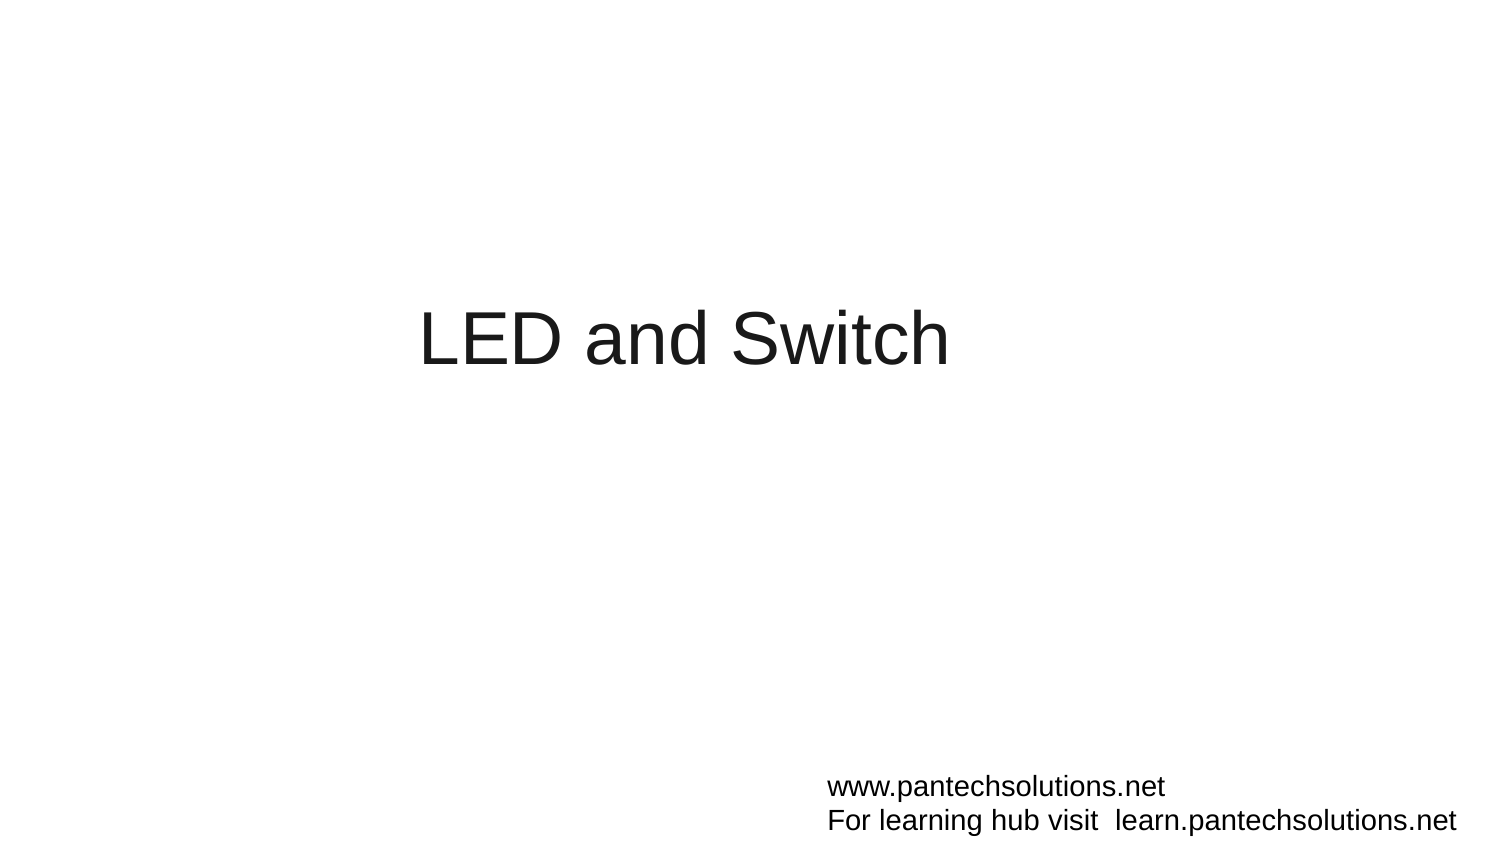

# LED and Switch
www.pantechsolutions.net
For learning hub visit  learn.pantechsolutions.net